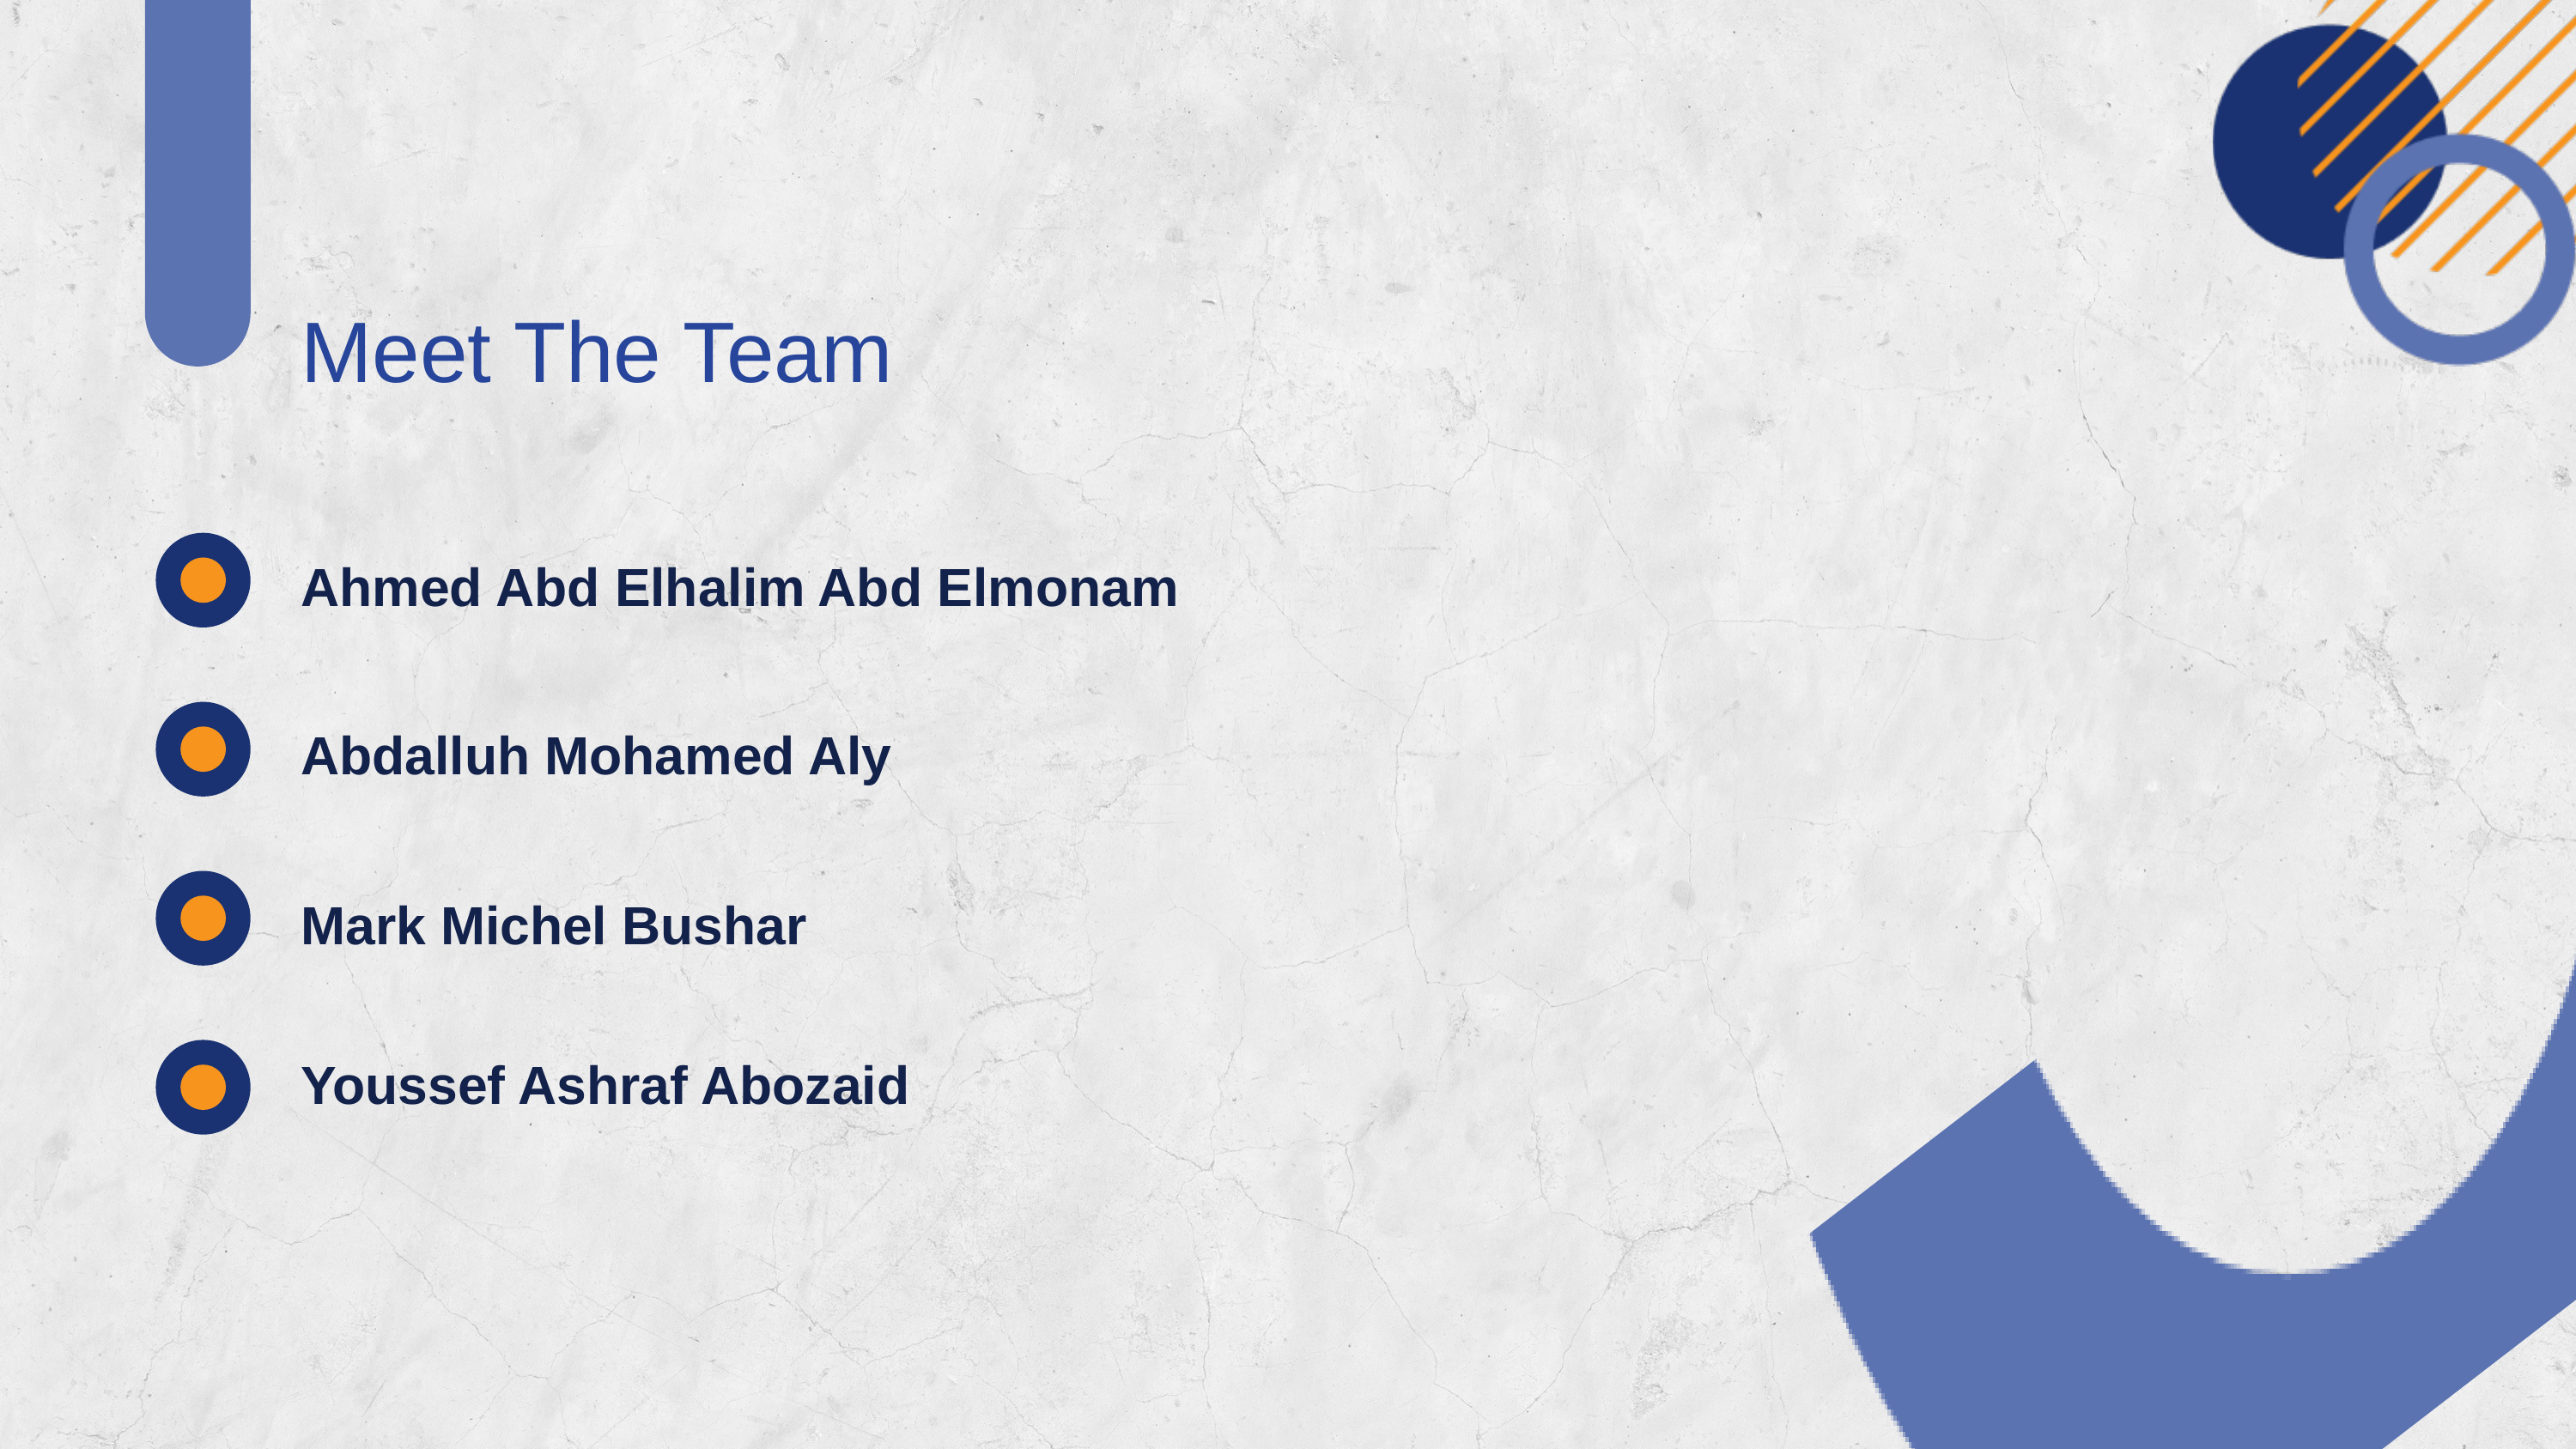

Meet The Team

Ahmed Abd Elhalim Abd Elmonam

Abdalluh Mohamed Aly

Mark Michel Bushar

Youssef Ashraf Abozaid